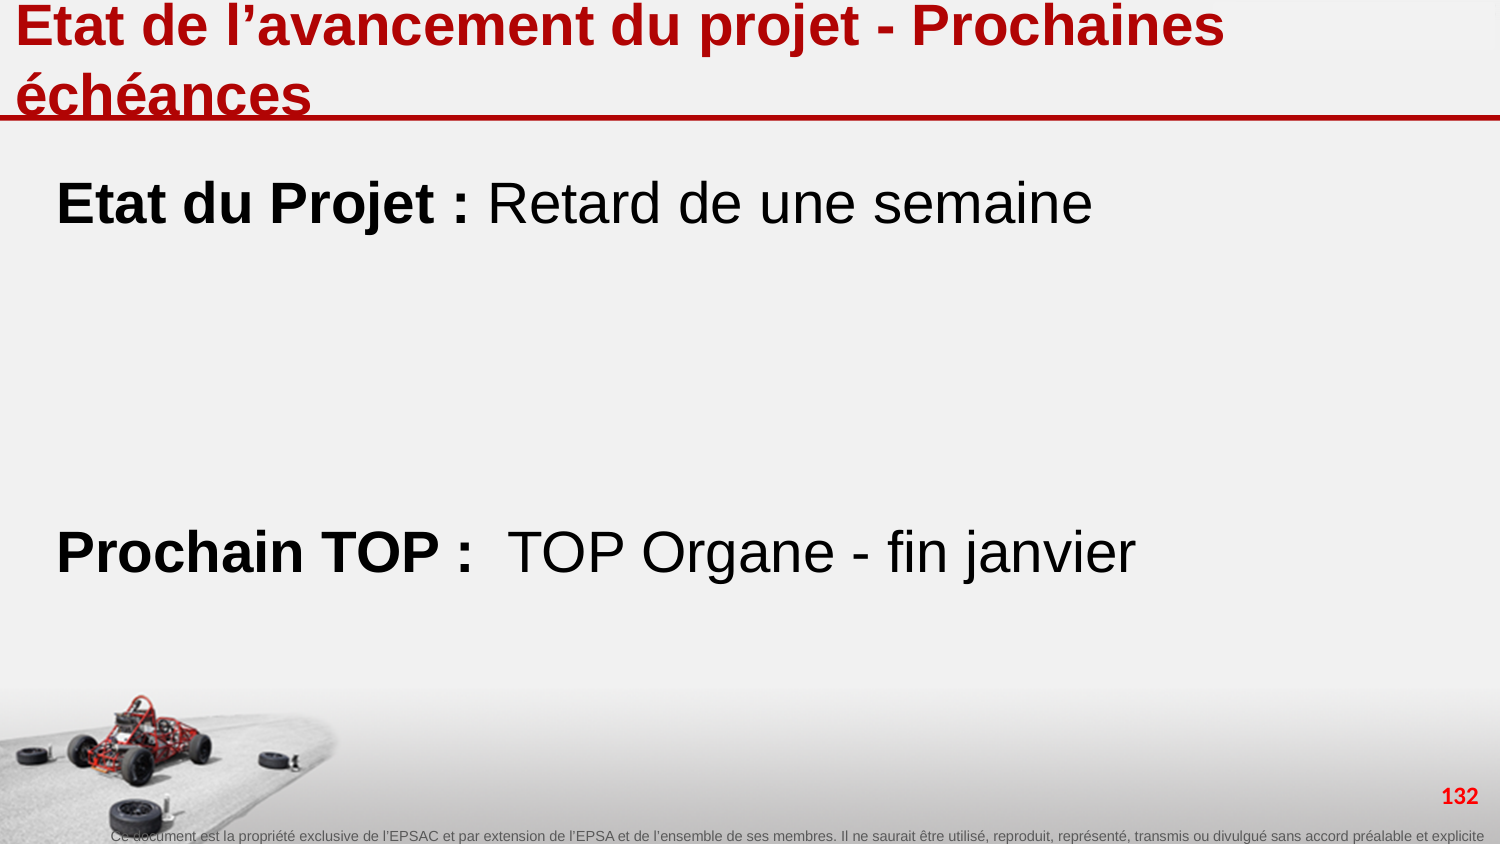

# Etat de l’avancement du projet - Prochaines échéances
Etat du Projet : Retard de une semaine
Prochain TOP :  TOP Organe - fin janvier
132